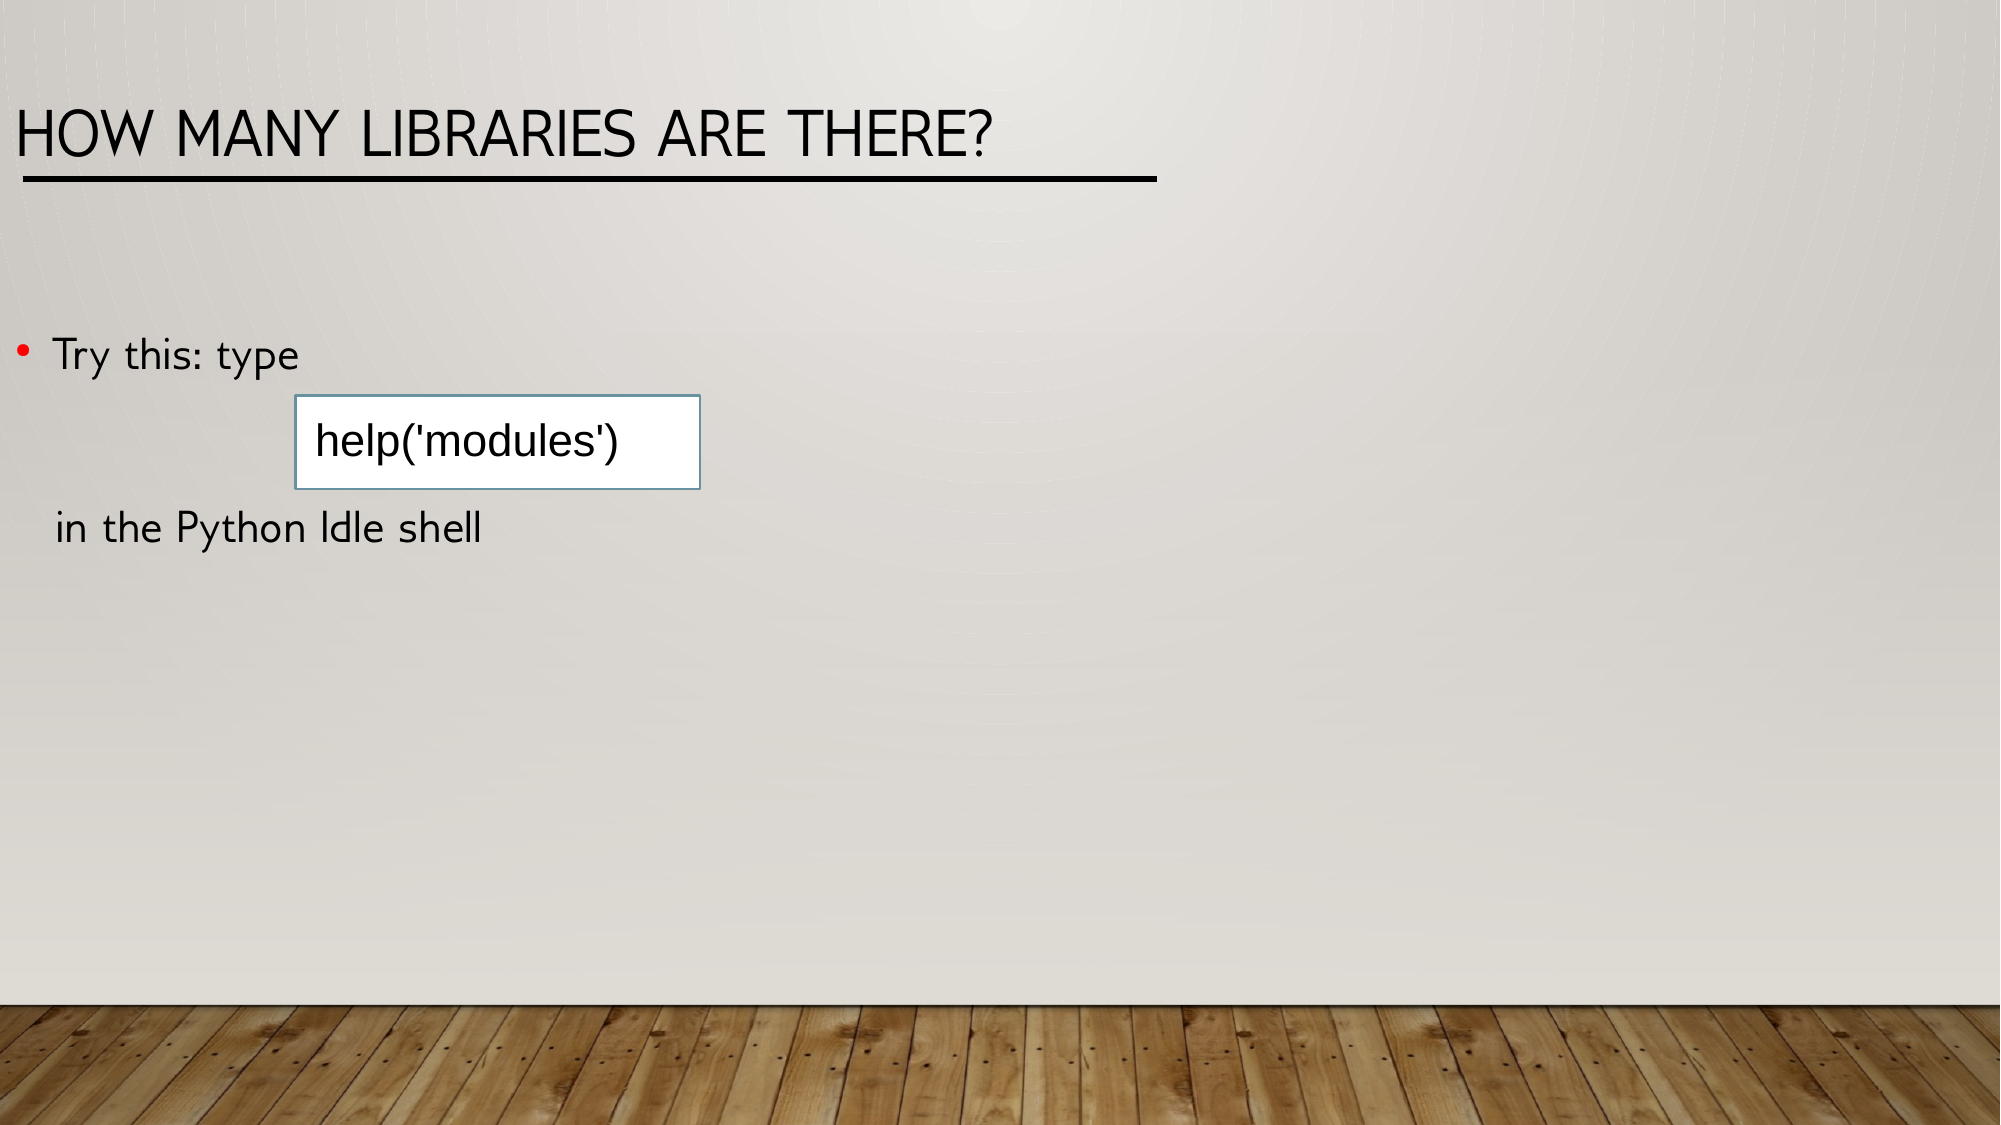

How many libraries are there?
Try this: type
 		help('modules')
   in the Python Idle shell